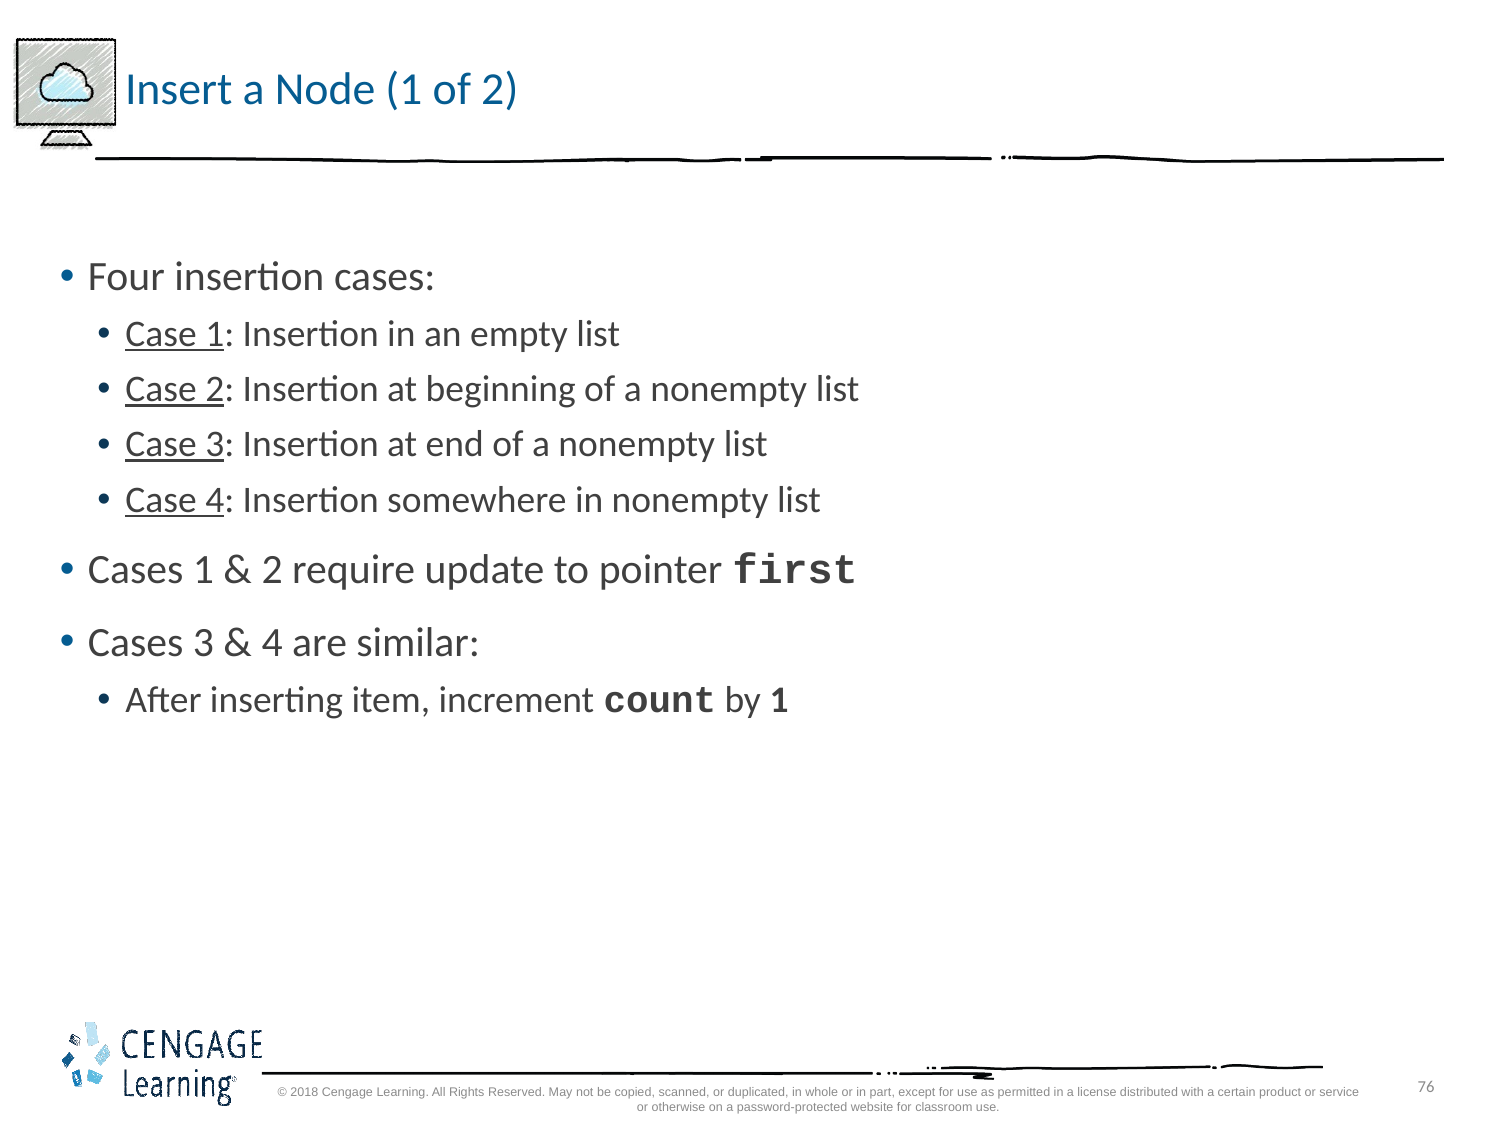

# Insert a Node (1 of 2)
Four insertion cases:
Case 1: Insertion in an empty list
Case 2: Insertion at beginning of a nonempty list
Case 3: Insertion at end of a nonempty list
Case 4: Insertion somewhere in nonempty list
Cases 1 & 2 require update to pointer first
Cases 3 & 4 are similar:
After inserting item, increment count by 1
© 2018 Cengage Learning. All Rights Reserved. May not be copied, scanned, or duplicated, in whole or in part, except for use as permitted in a license distributed with a certain product or service or otherwise on a password-protected website for classroom use.